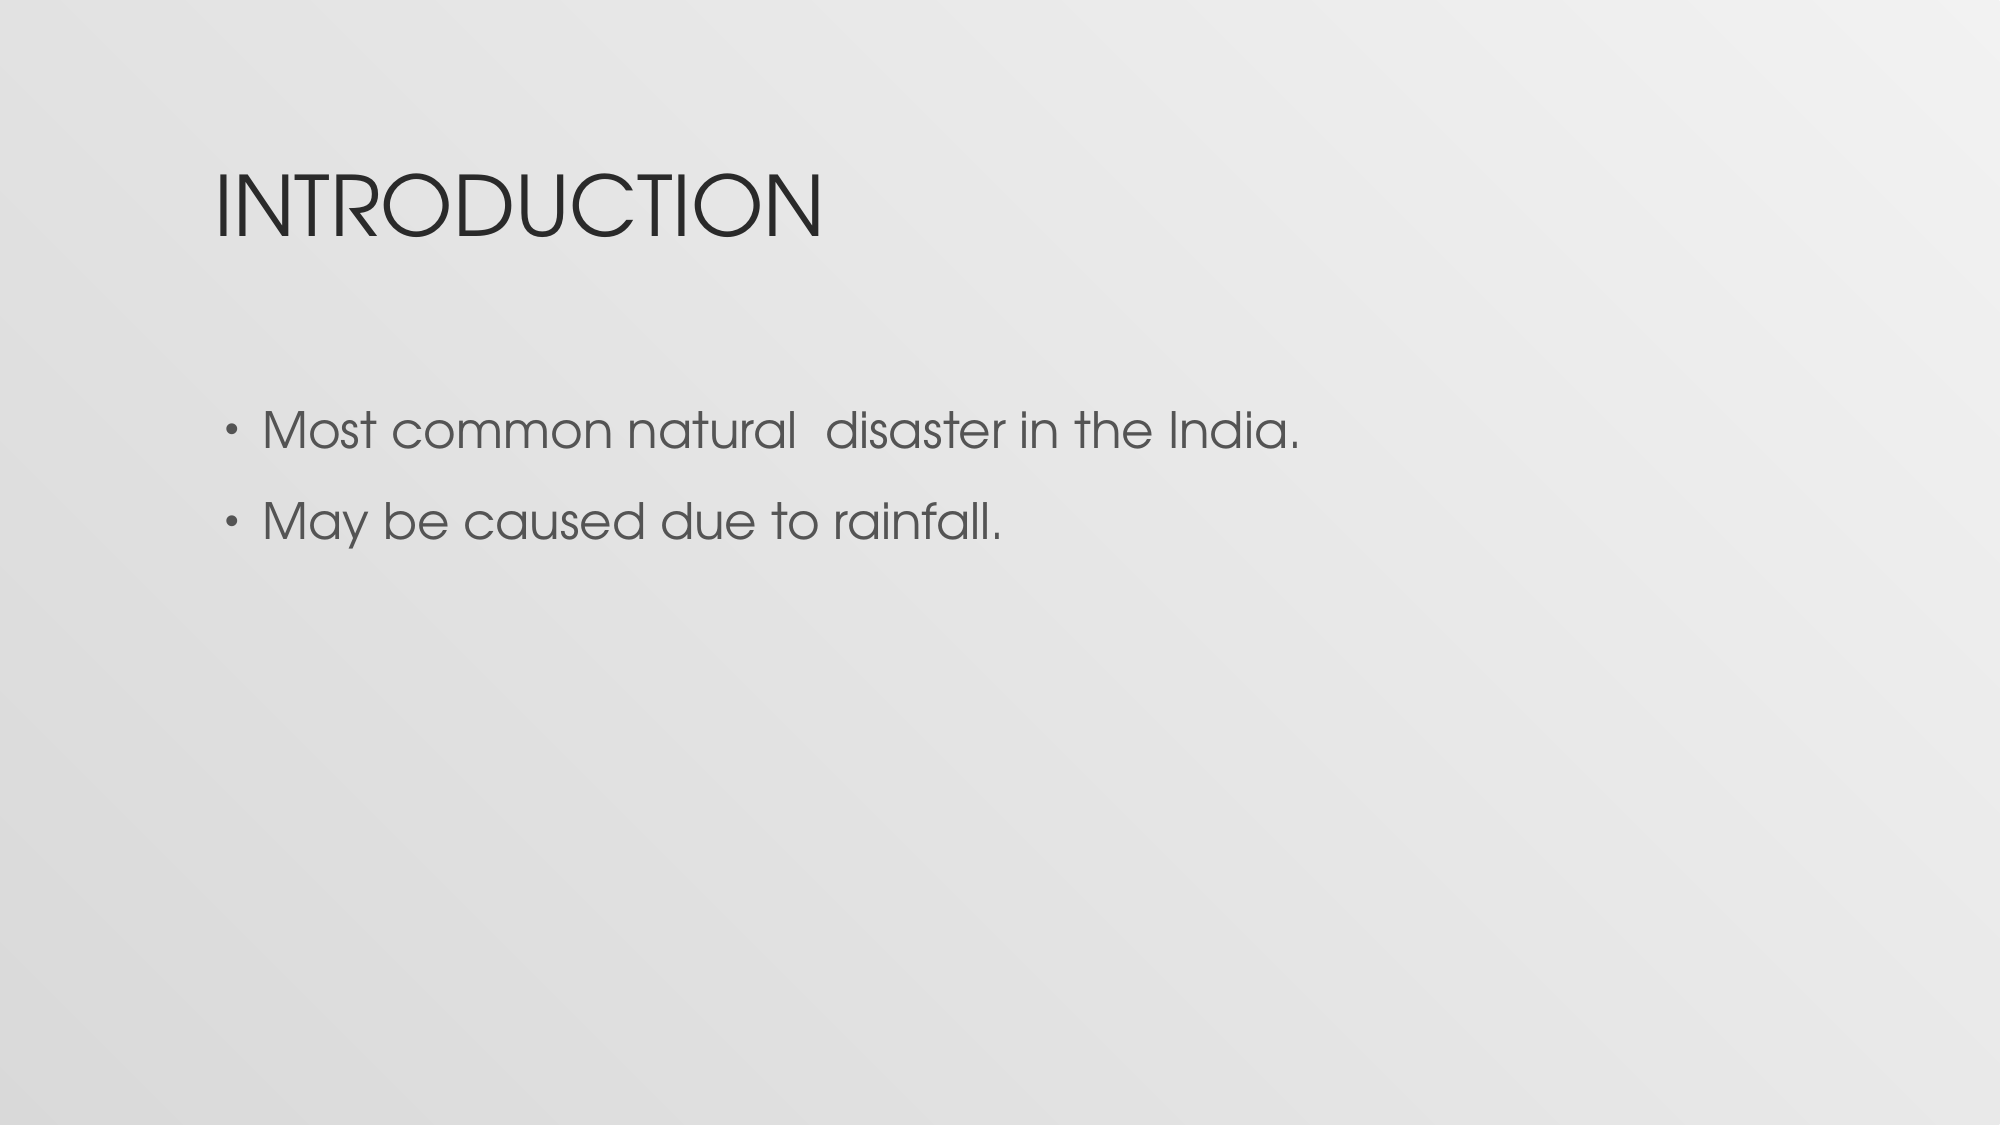

# introduction

Most common natural  disaster in the India.
May be caused due to rainfall.